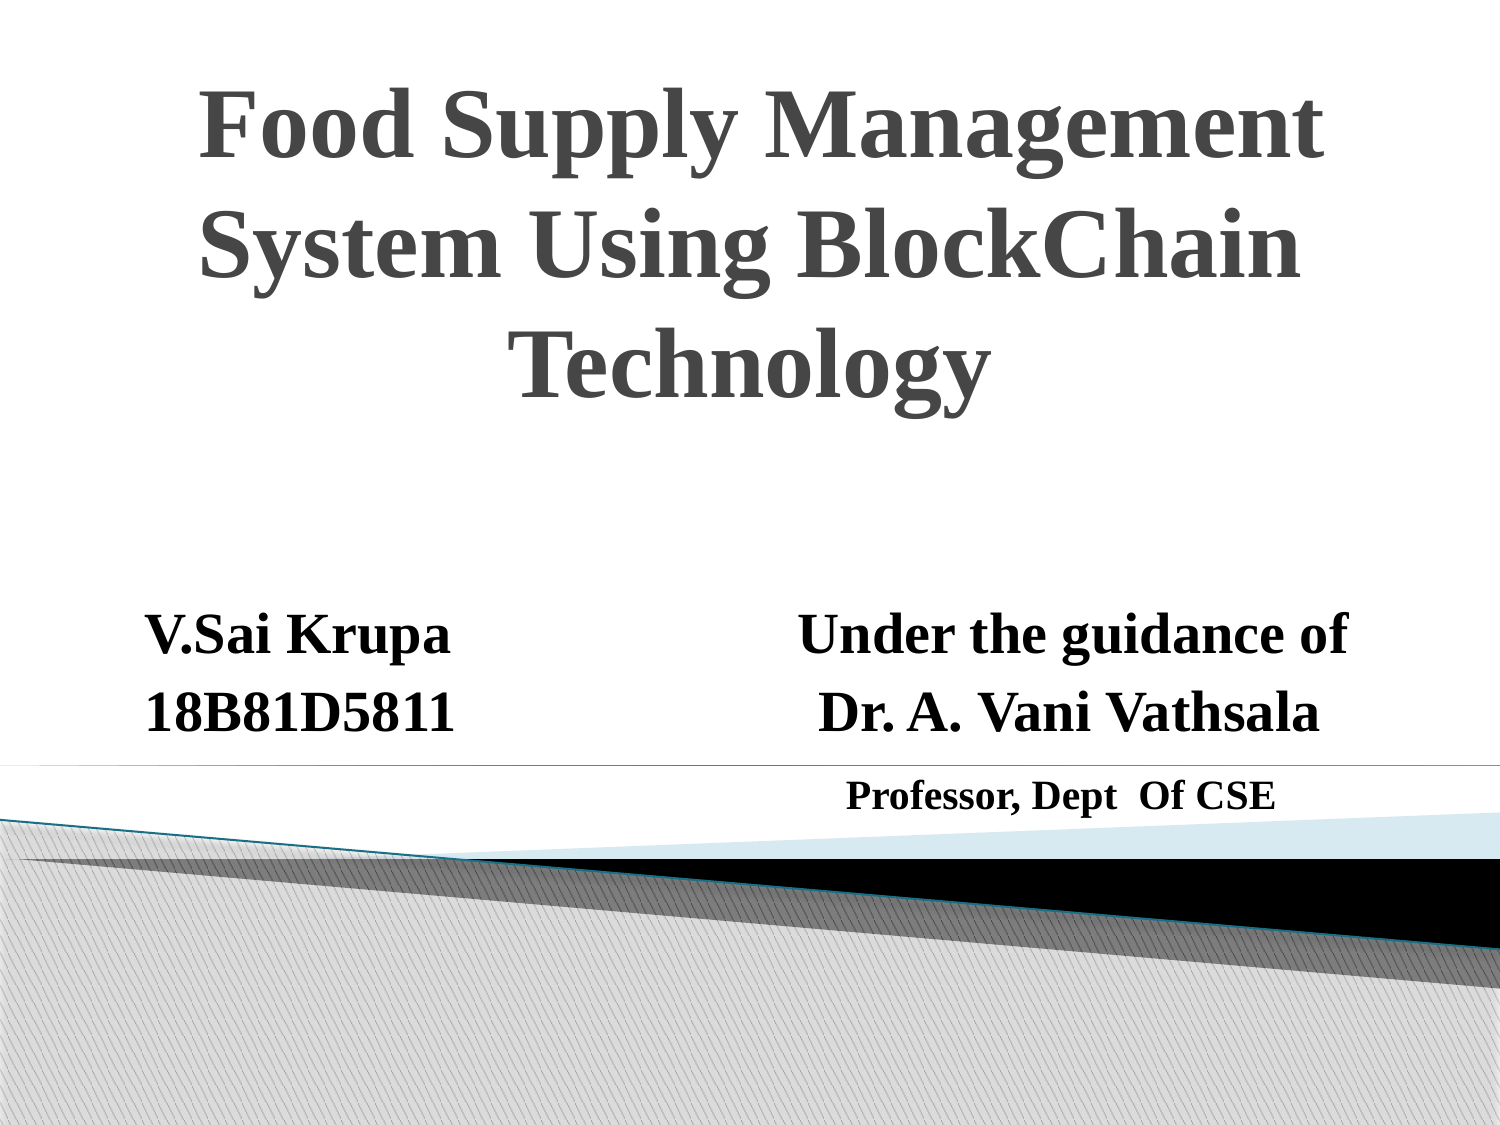

# Food Supply Management System Using BlockChain Technology
V.Sai Krupa	              Under the guidance of
18B81D5811                         Dr. A. Vani Vathsala
		                           Professor, Dept  Of CSE